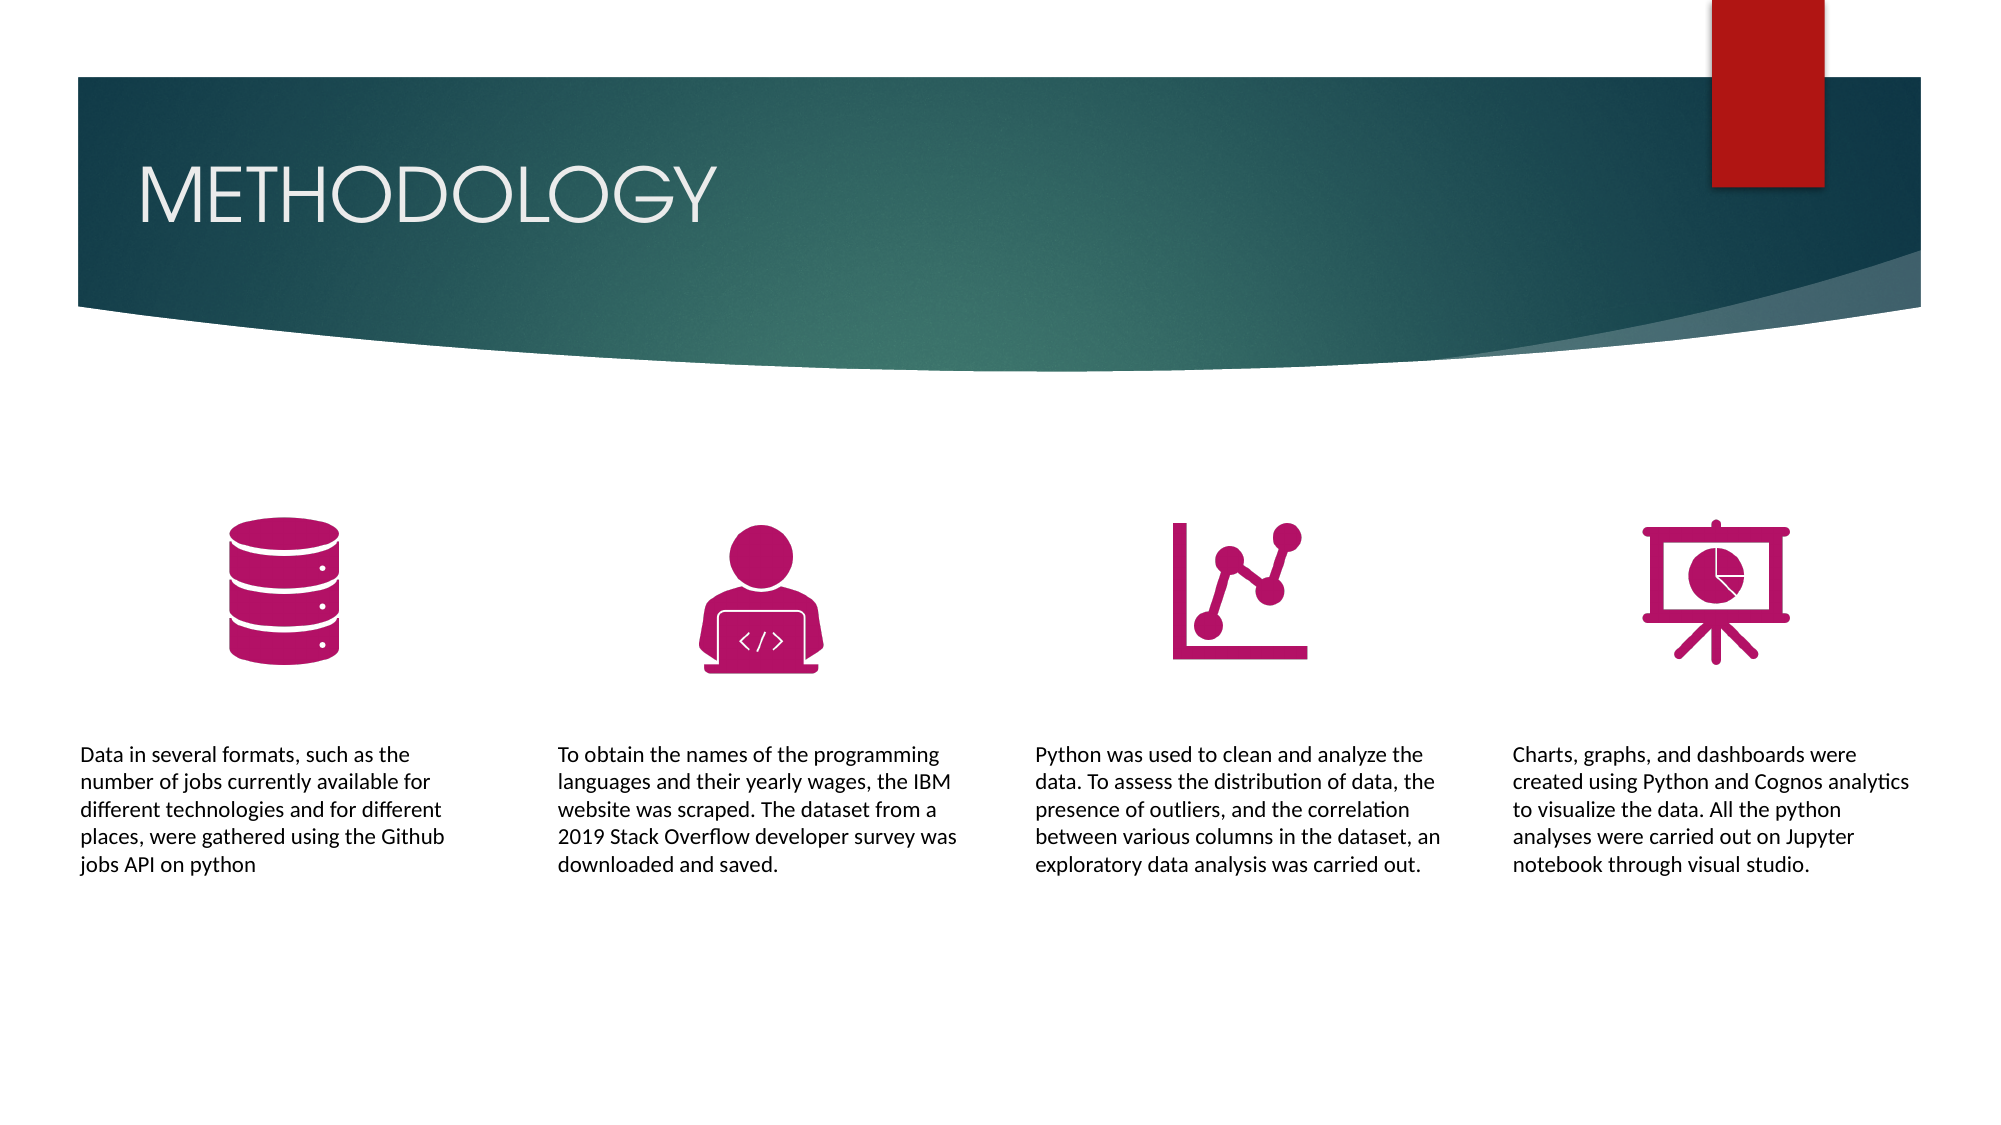

# METHODOLOGY
Data in several formats, such as the number of jobs currently available for different technologies and for different places, were gathered using the Github jobs API on python
To obtain the names of the programming languages and their yearly wages, the IBM website was scraped. The dataset from a 2019 Stack Overflow developer survey was downloaded and saved.
Python was used to clean and analyze the data. To assess the distribution of data, the presence of outliers, and the correlation between various columns in the dataset, an exploratory data analysis was carried out.
Charts, graphs, and dashboards were created using Python and Cognos analytics to visualize the data. All the python analyses were carried out on Jupyter notebook through visual studio.